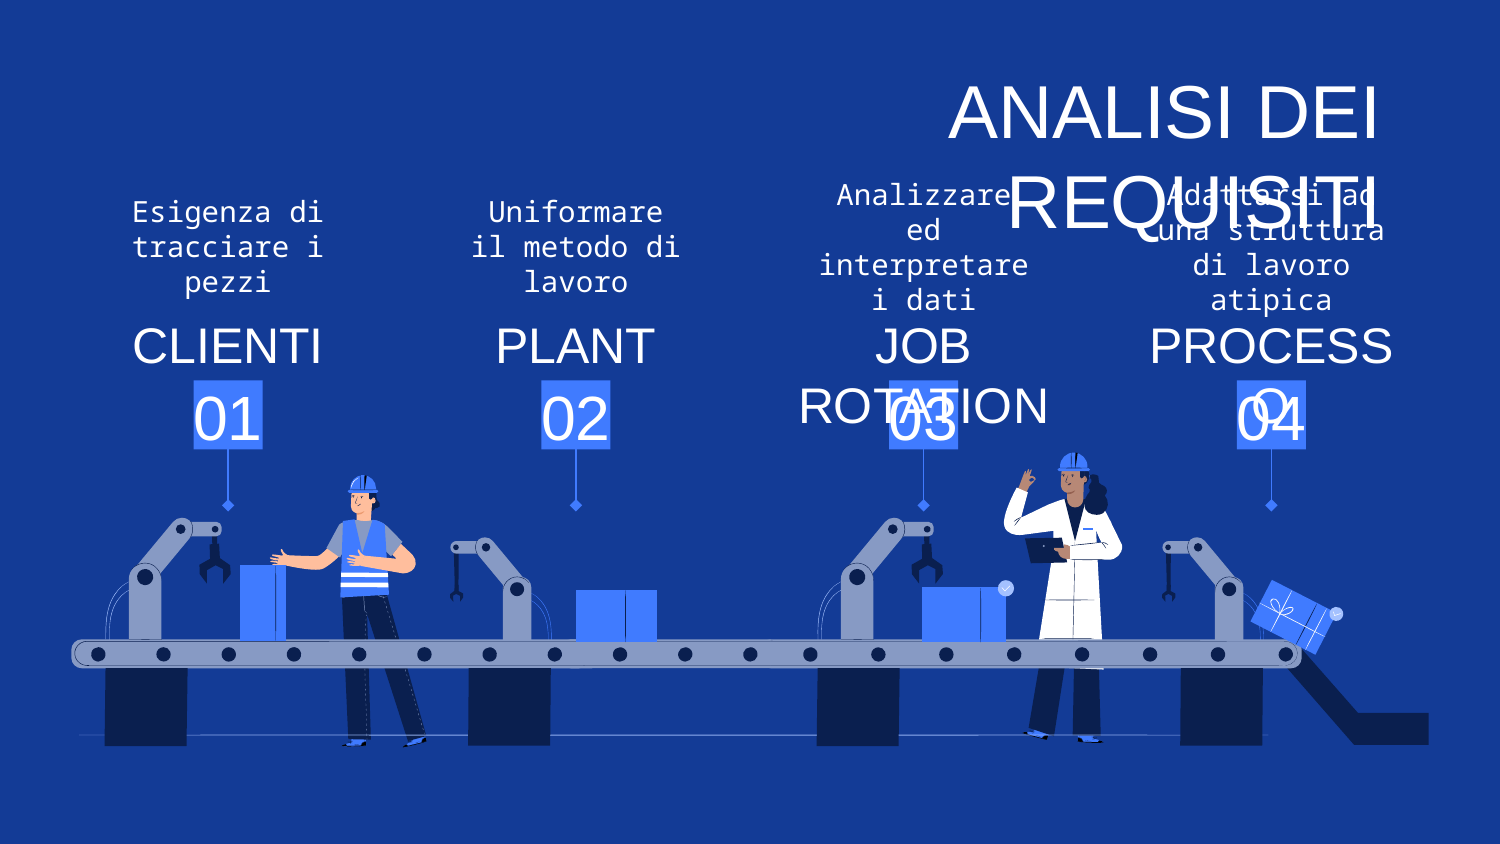

# ANALISI DEI REQUISITI
Esigenza di tracciare i pezzi
Uniformare il metodo di lavoro
Analizzare ed interpretare i dati
Adattarsi ad una struttura di lavoro atipica
CLIENTI
PLANT
JOB ROTATION
PROCESSO

01
02
03
04